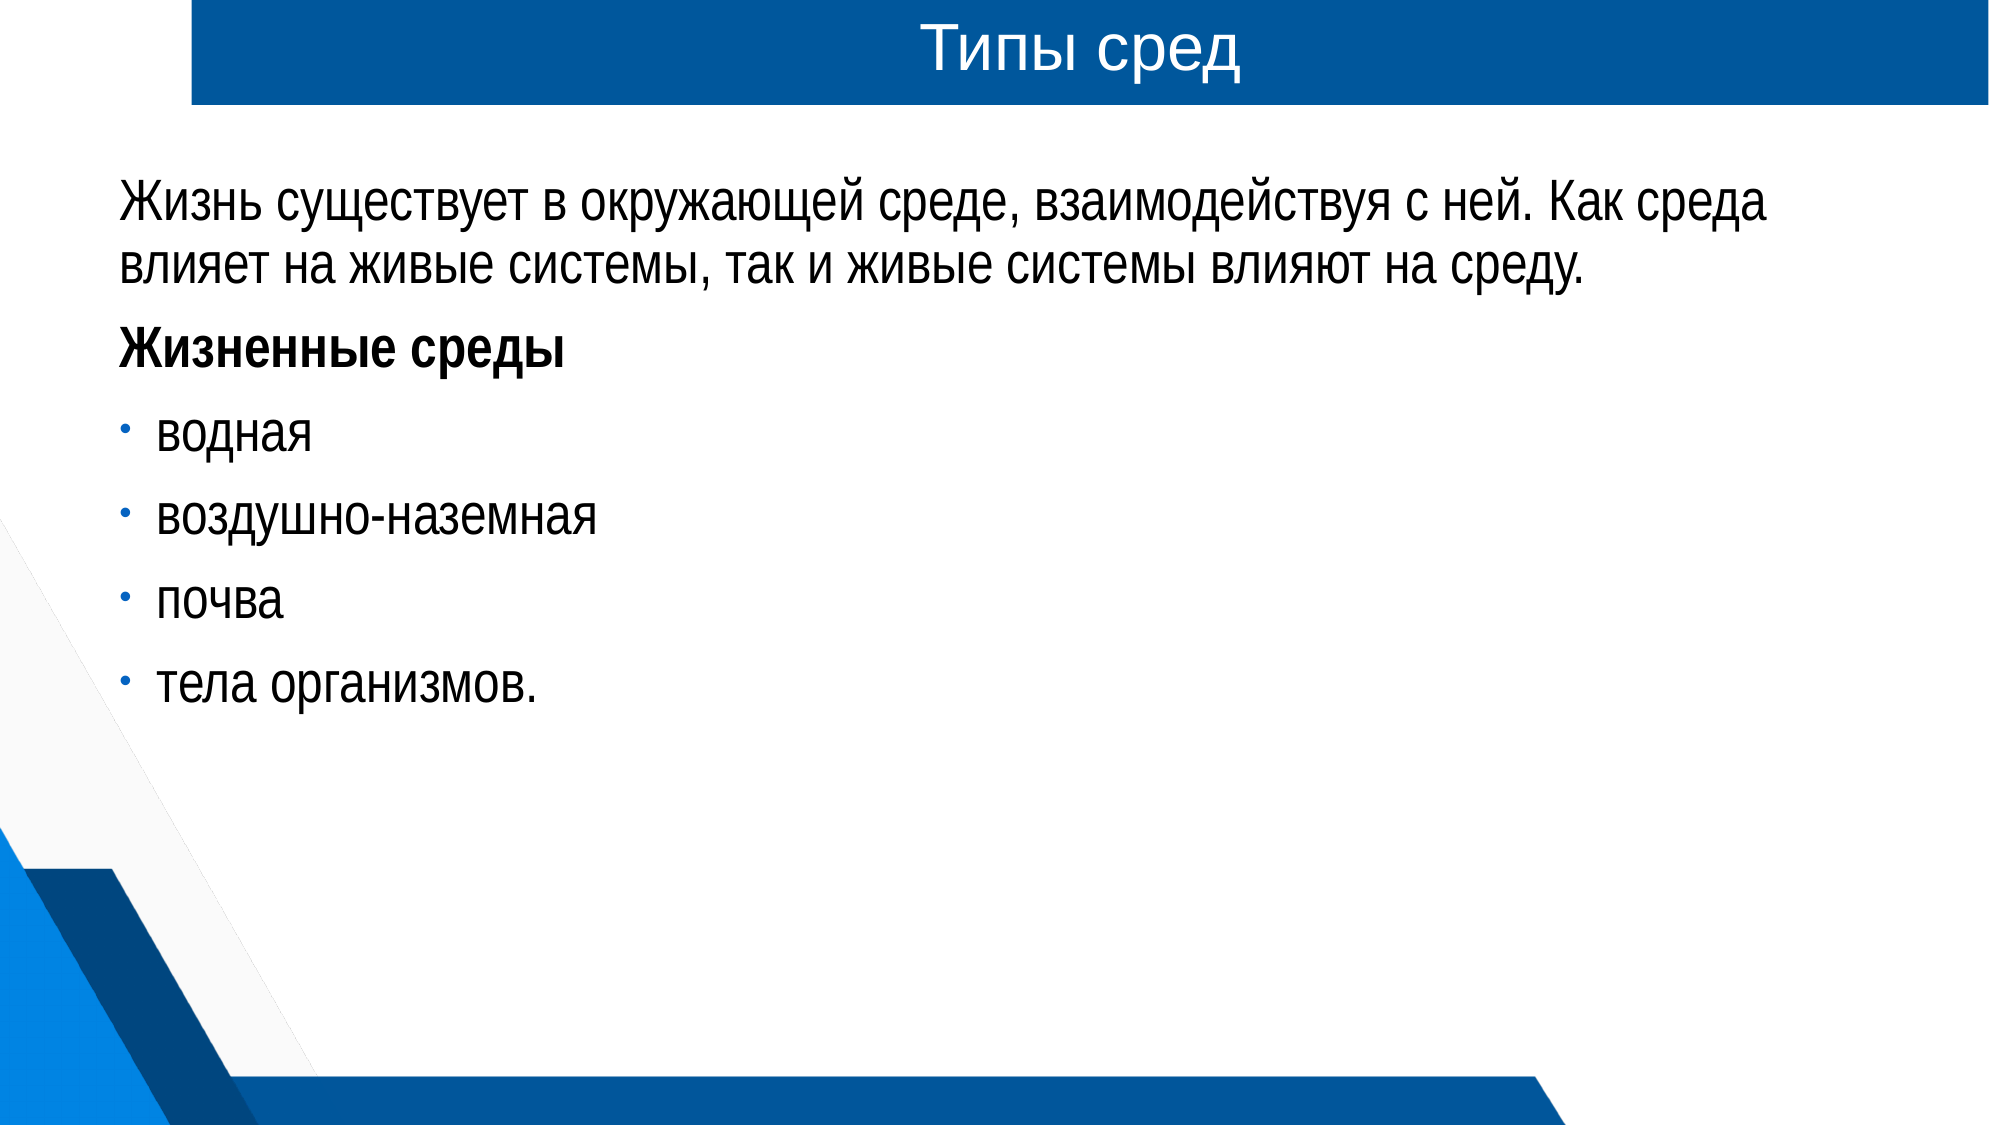

# Типы сред
Жизнь существует в окружающей среде, взаимодействуя с ней. Как среда влияет на живые системы, так и живые системы влияют на среду.
Жизненные среды
водная
воздушно-наземная
почва
тела организмов.